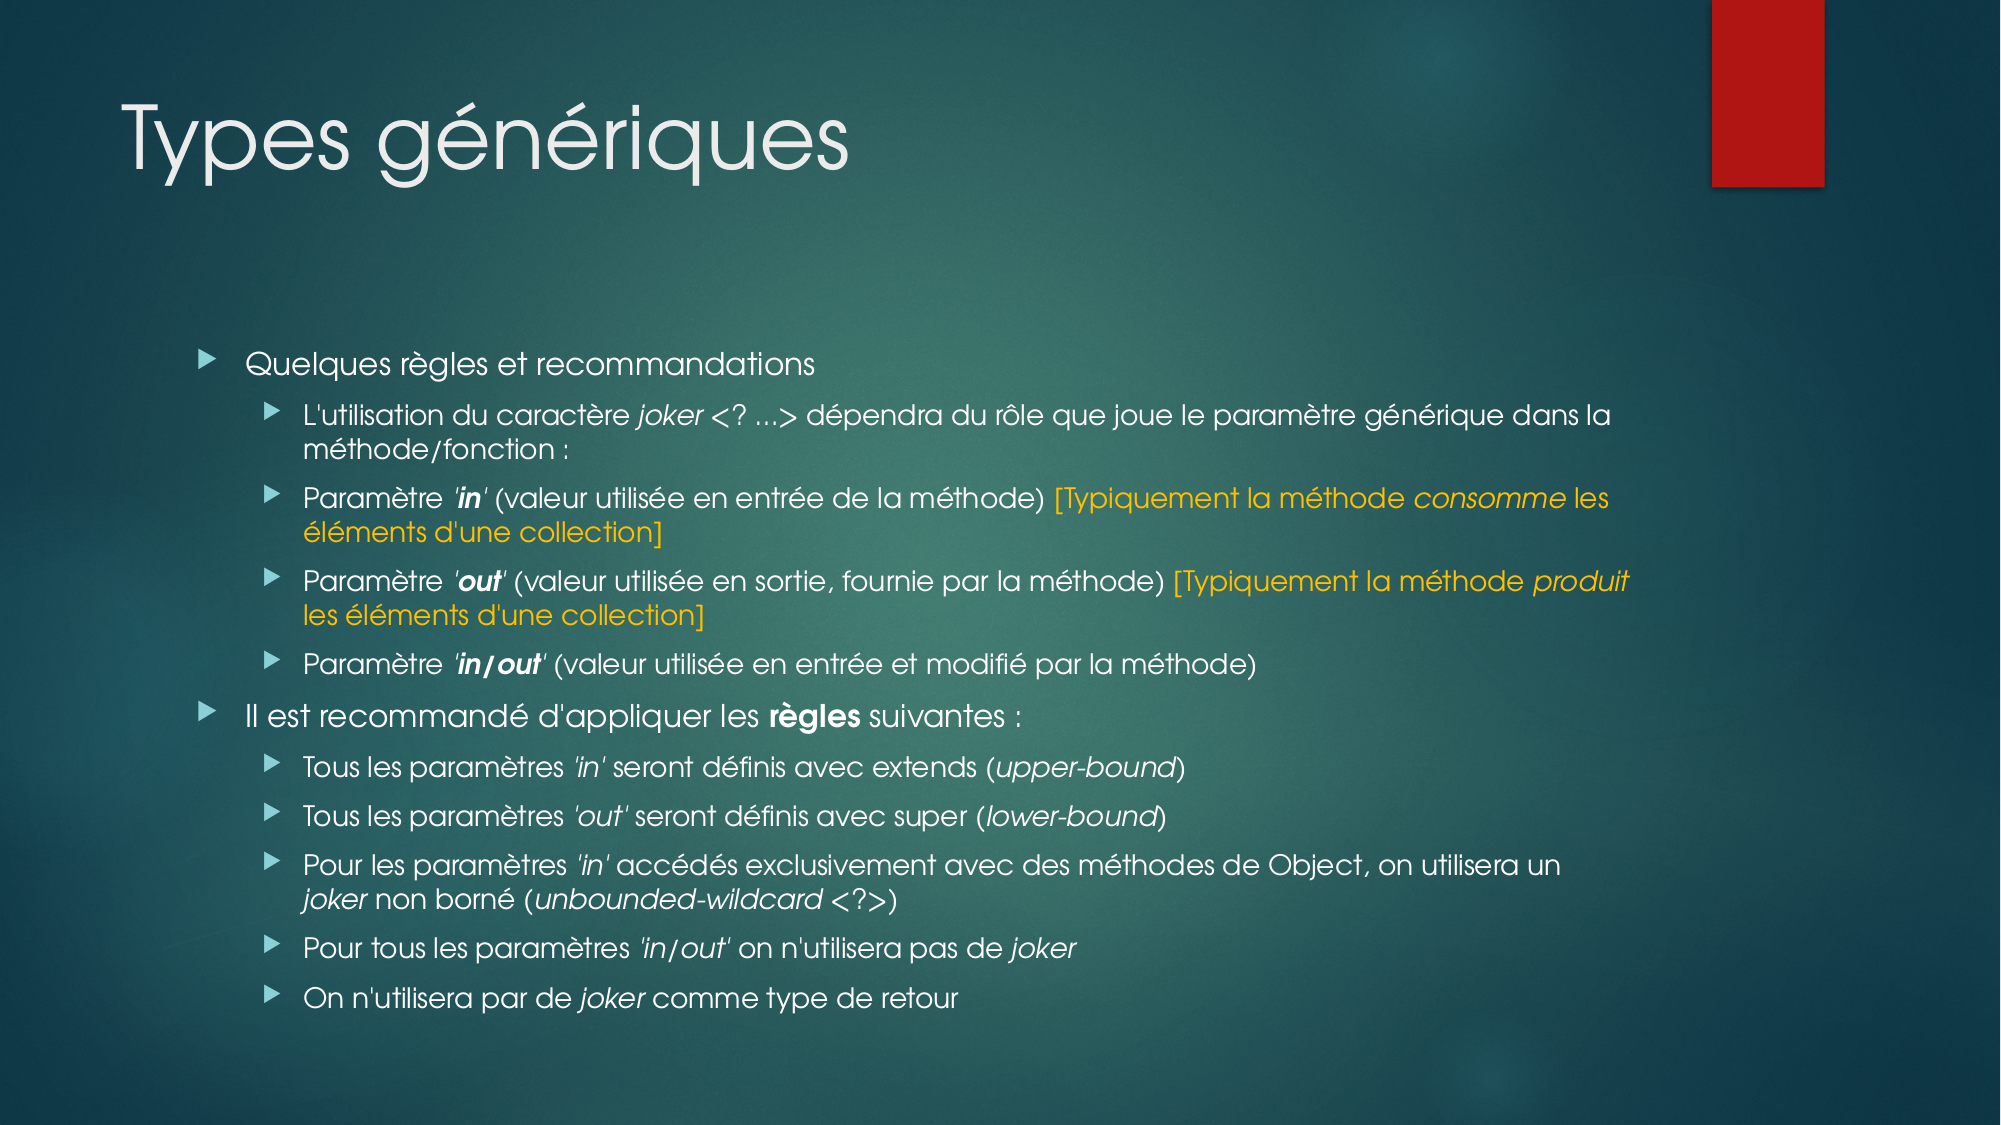

# Types génériques
Quelques règles et recommandations
L'utilisation du caractère joker <? …> dépendra du rôle que joue le paramètre générique dans la méthode/fonction :
Paramètre 'in' (valeur utilisée en entrée de la méthode) [Typiquement la méthode consomme les éléments d'une collection]
Paramètre 'out' (valeur utilisée en sortie, fournie par la méthode) [Typiquement la méthode produit les éléments d'une collection]
Paramètre 'in/out' (valeur utilisée en entrée et modifié par la méthode)
Il est recommandé d'appliquer les règles suivantes :
Tous les paramètres 'in' seront définis avec extends (upper-bound)
Tous les paramètres 'out' seront définis avec super (lower-bound)
Pour les paramètres 'in' accédés exclusivement avec des méthodes de Object, on utilisera un joker non borné (unbounded-wildcard <?>)
Pour tous les paramètres 'in/out' on n'utilisera pas de joker
On n'utilisera par de joker comme type de retour